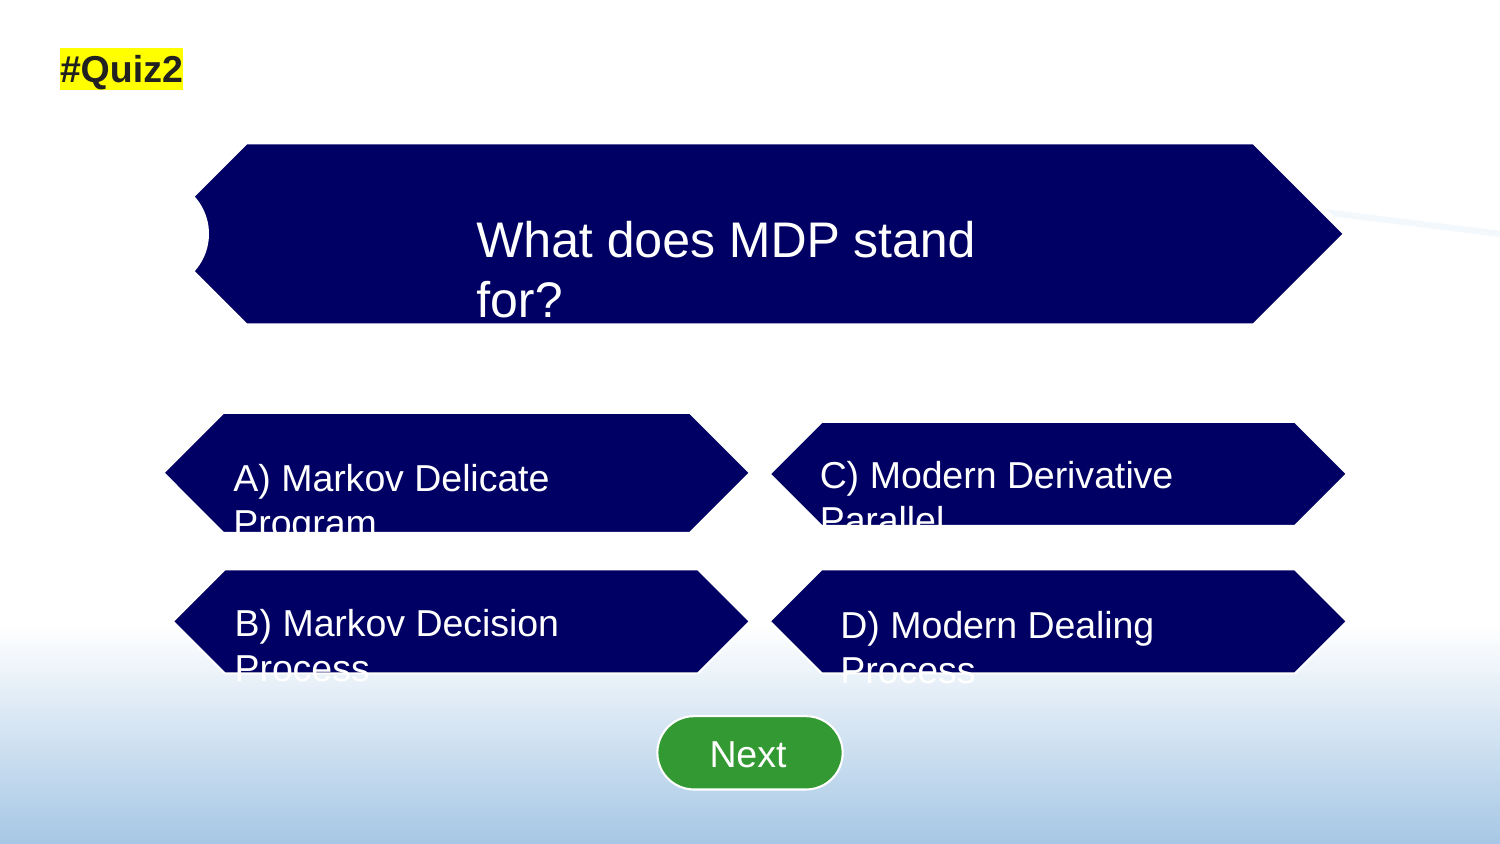

#Quiz2

What does MDP stand for?

C) Modern Derivative Parallel
A) Markov Delicate Program

B) Markov Decision Process
D) Modern Dealing Process
Next